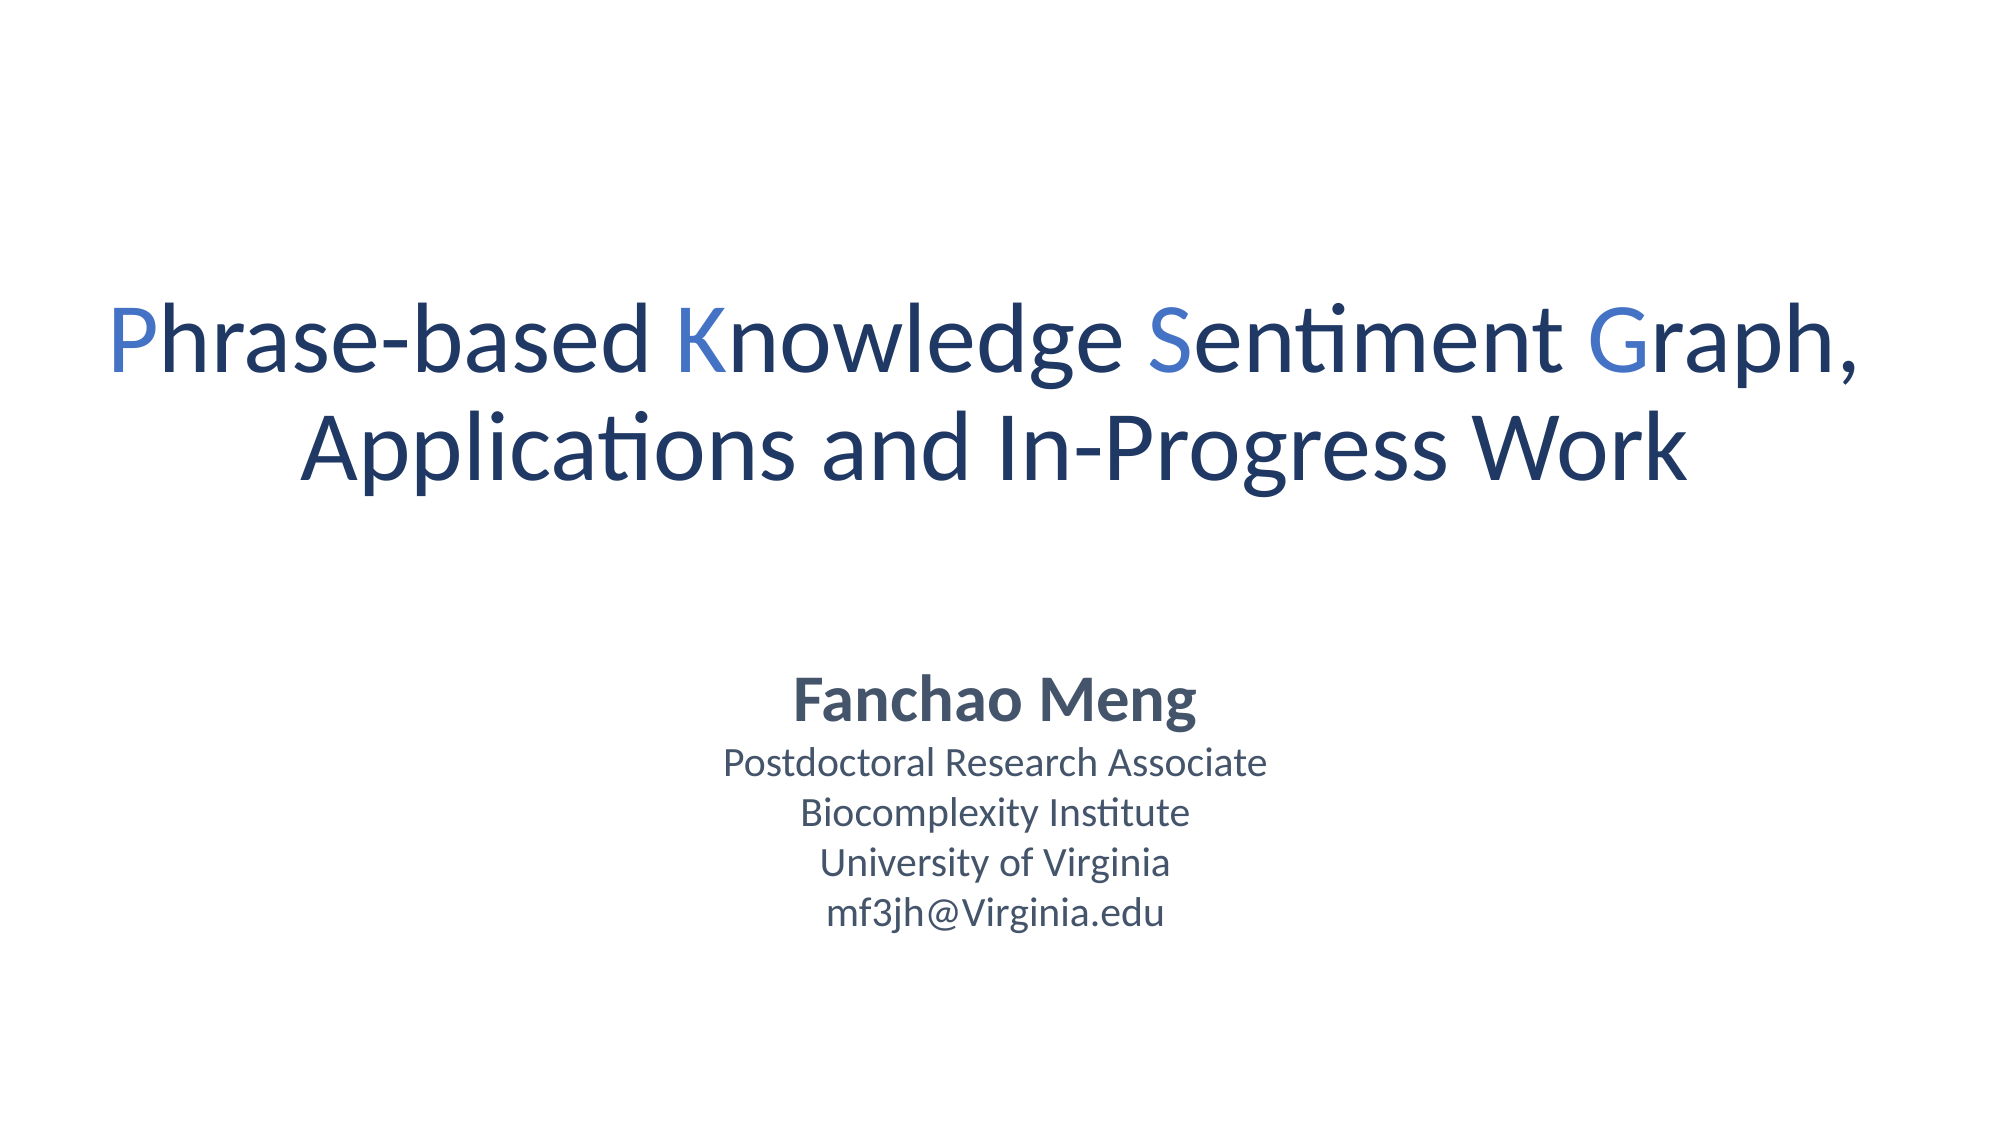

# Phrase-based Knowledge Sentiment Graph, Applications and In-Progress Work
Fanchao Meng
Postdoctoral Research Associate
Biocomplexity Institute
University of Virginia
mf3jh@Virginia.edu